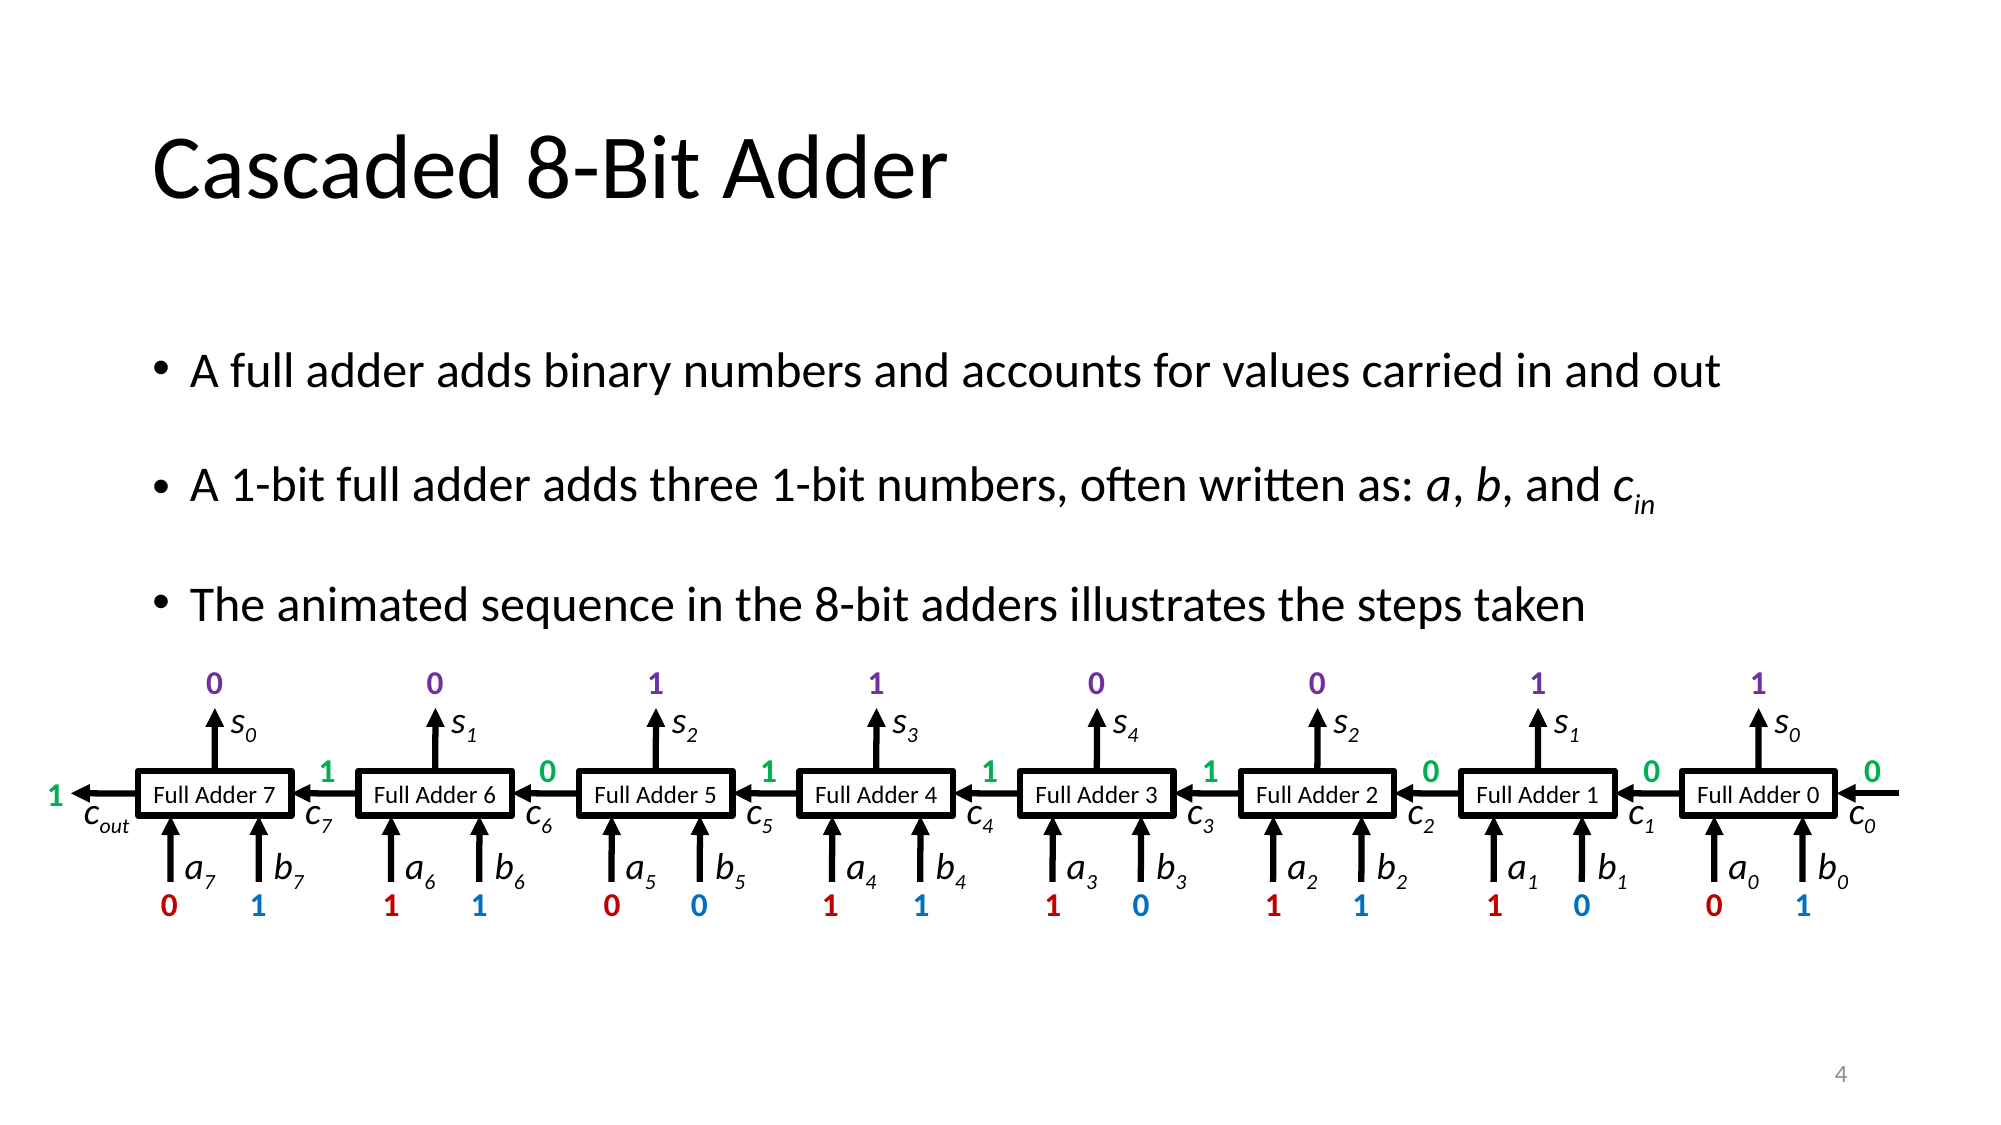

# Cascaded 8-Bit Adder
A full adder adds binary numbers and accounts for values carried in and out
A 1-bit full adder adds three 1-bit numbers, often written as: a, b, and cin
The animated sequence in the 8-bit adders illustrates the steps taken
0
0
1
1
0
0
1
1
s0
s1
s2
s3
s4
s2
s1
s0
1
0
1
1
1
0
0
0
1
Full Adder 7
Full Adder 6
Full Adder 5
Full Adder 4
Full Adder 3
Full Adder 2
Full Adder 1
Full Adder 0
cout
c7
c6
c5
c4
c3
c2
c1
c0
a7
b7
a6
b6
a5
b5
a4
b4
a3
b3
a2
b2
a1
b1
a0
b0
0
1
1
1
0
0
1
1
1
0
1
1
1
0
0
1
4